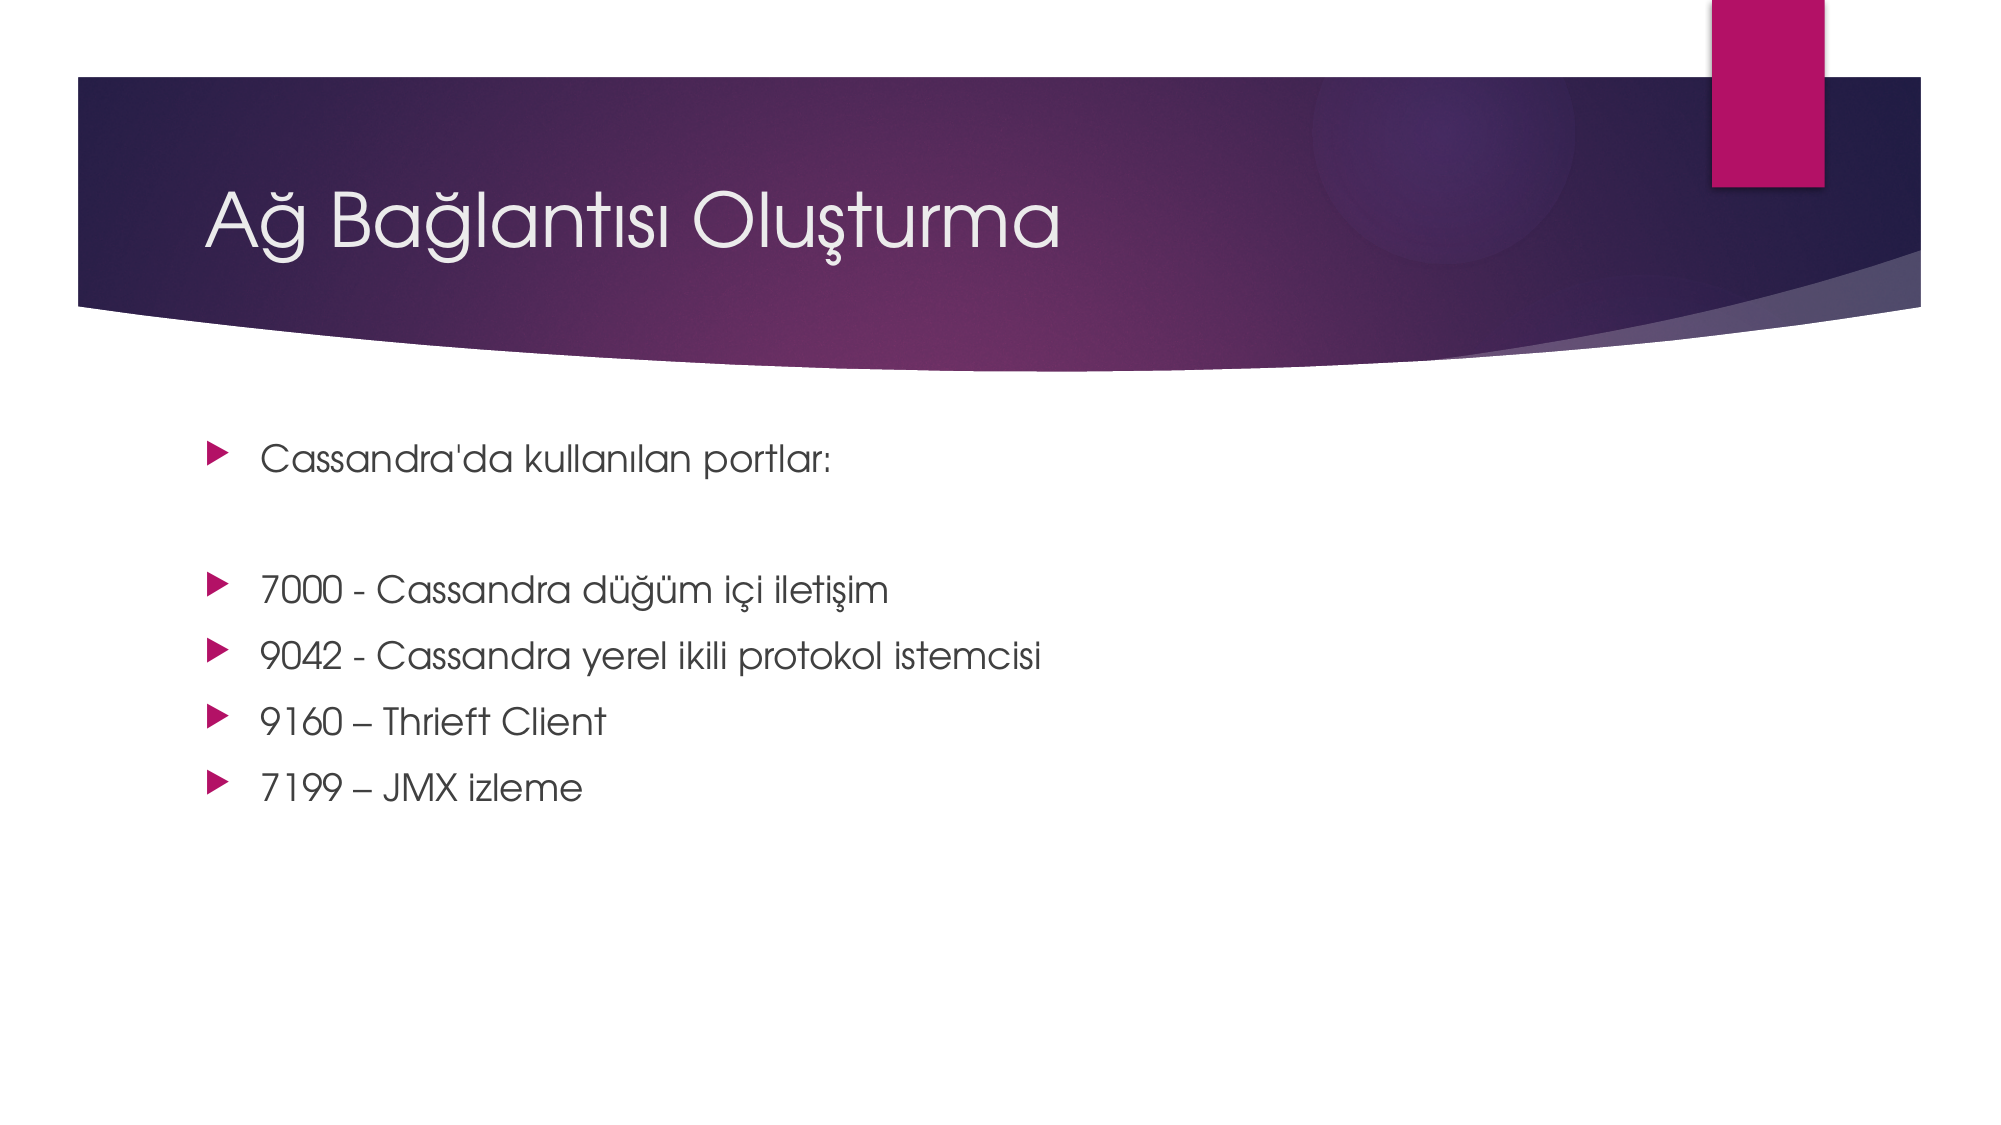

# Ağ Bağlantısı Oluşturma
Cassandra'da kullanılan portlar:

7000 - Cassandra düğüm içi iletişim
9042 - Cassandra yerel ikili protokol istemcisi
9160 – Thrieft Client
7199 – JMX izleme